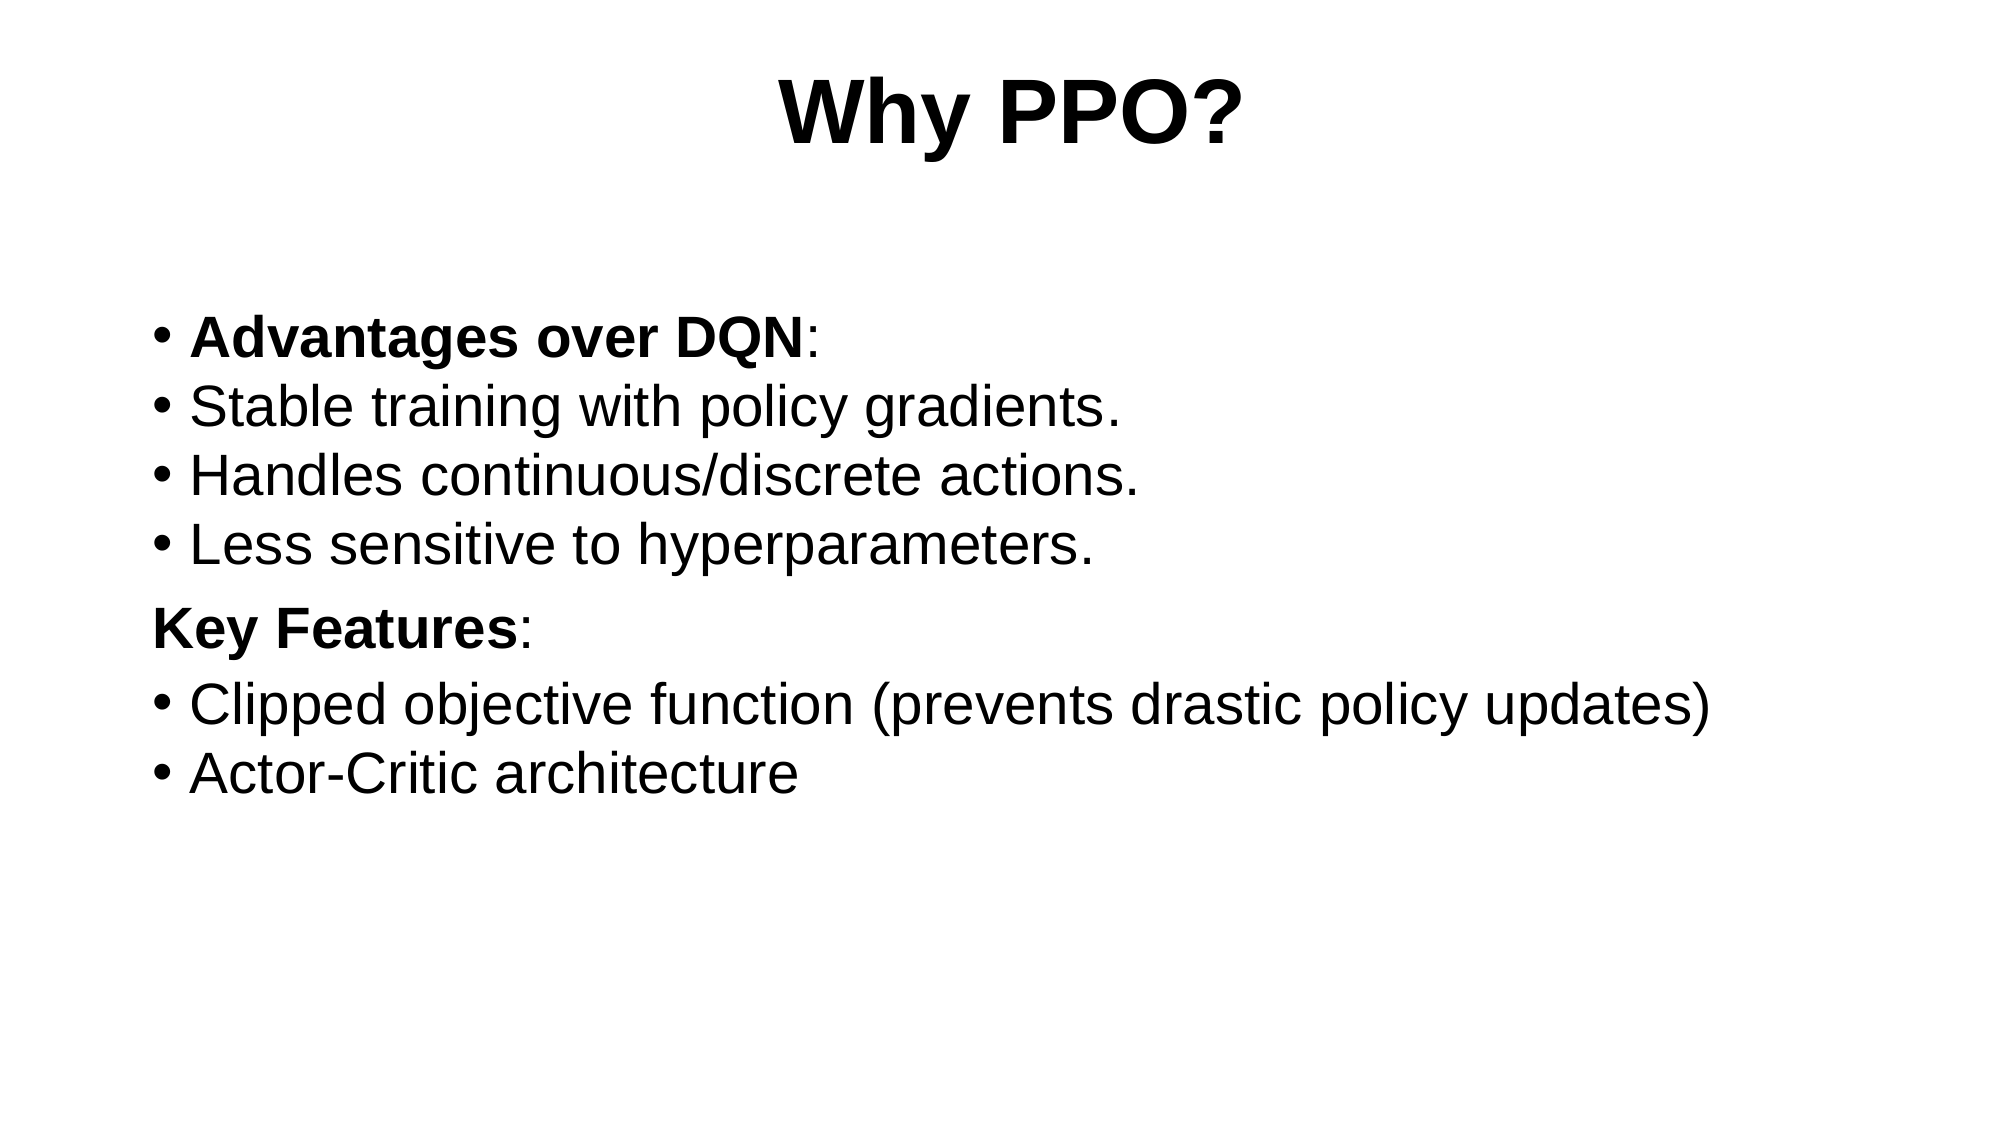

# Why PPO?
Advantages over DQN:
Stable training with policy gradients.
Handles continuous/discrete actions.
Less sensitive to hyperparameters.
Key Features:
Clipped objective function (prevents drastic policy updates)
Actor-Critic architecture